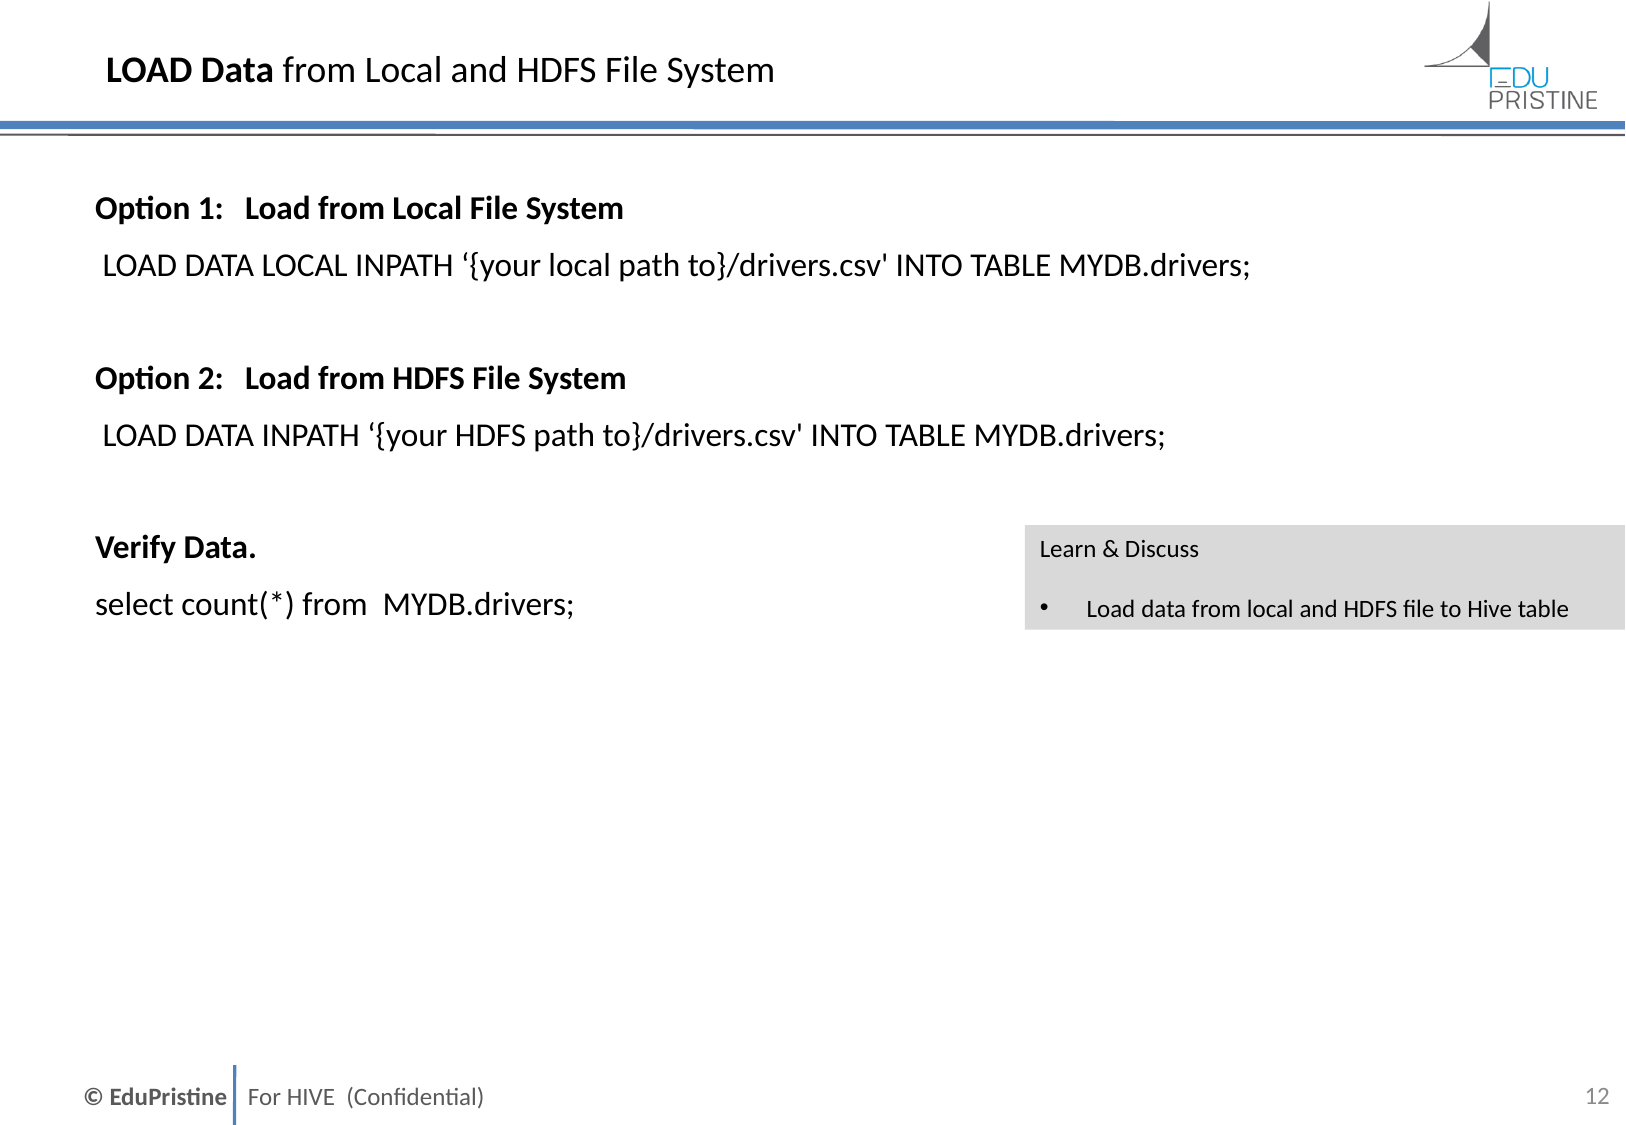

LOAD Data from Local and HDFS File System
Option 1: 	Load from Local File System
 LOAD DATA LOCAL INPATH ‘{your local path to}/drivers.csv' INTO TABLE MYDB.drivers;

Option 2: 	Load from HDFS File System
 LOAD DATA INPATH ‘{your HDFS path to}/drivers.csv' INTO TABLE MYDB.drivers;

Verify Data.
select count(*) from  MYDB.drivers;

Learn & Discuss

Load data from local and HDFS file to Hive table
12